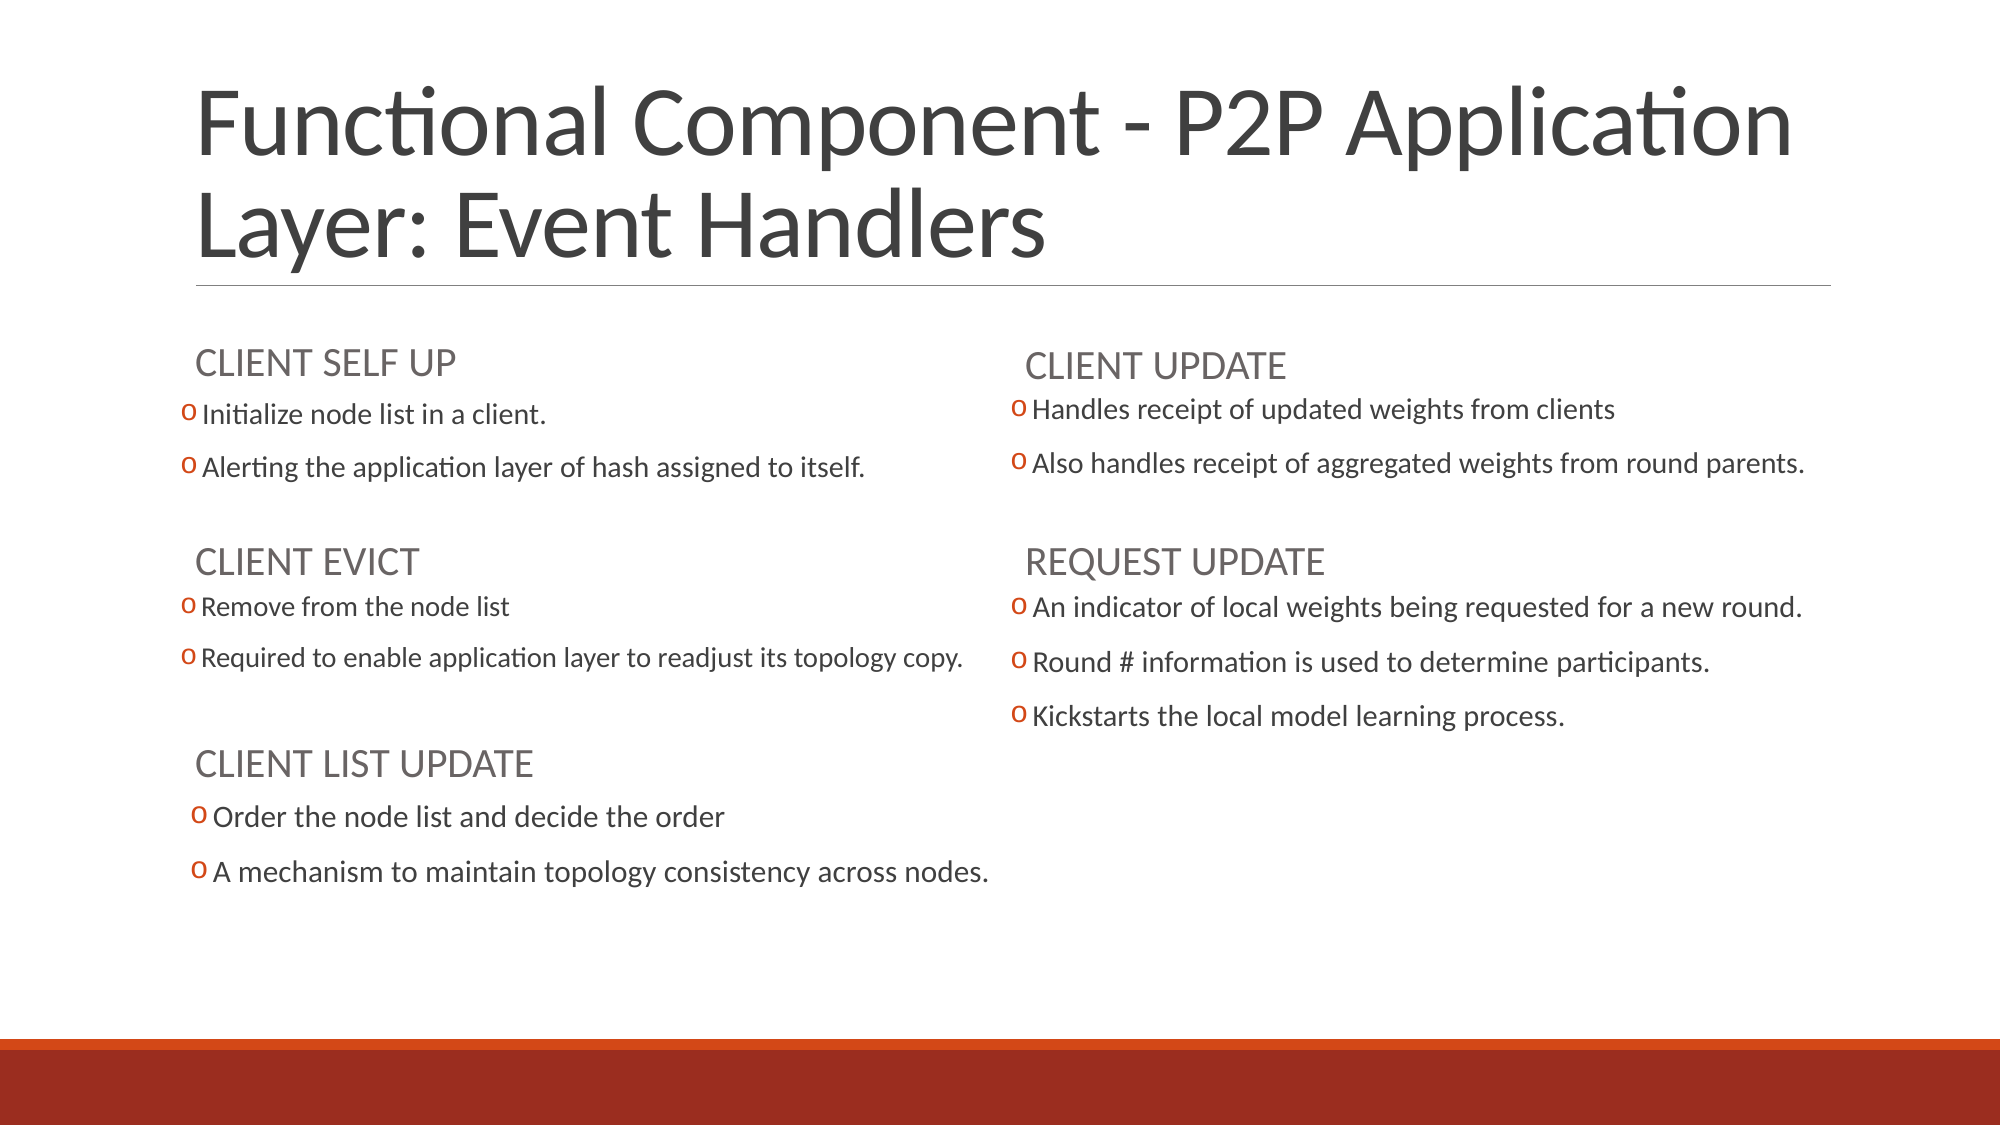

# Functional Component - P2P Application Layer: Event Handlers
CLIENT SELF UP
CLIENT update
 Handles receipt of updated weights from clients
 Also handles receipt of aggregated weights from round parents.

 Initialize node list in a client.
 Alerting the application layer of hash assigned to itself.

CLIENT EVICT
REQUEST update
 Remove from the node list
 Required to enable application layer to readjust its topology copy.

 An indicator of local weights being requested for a new round.
 Round # information is used to determine participants.
 Kickstarts the local model learning process.

CLIENT LIST update
 Order the node list and decide the order
 A mechanism to maintain topology consistency across nodes.